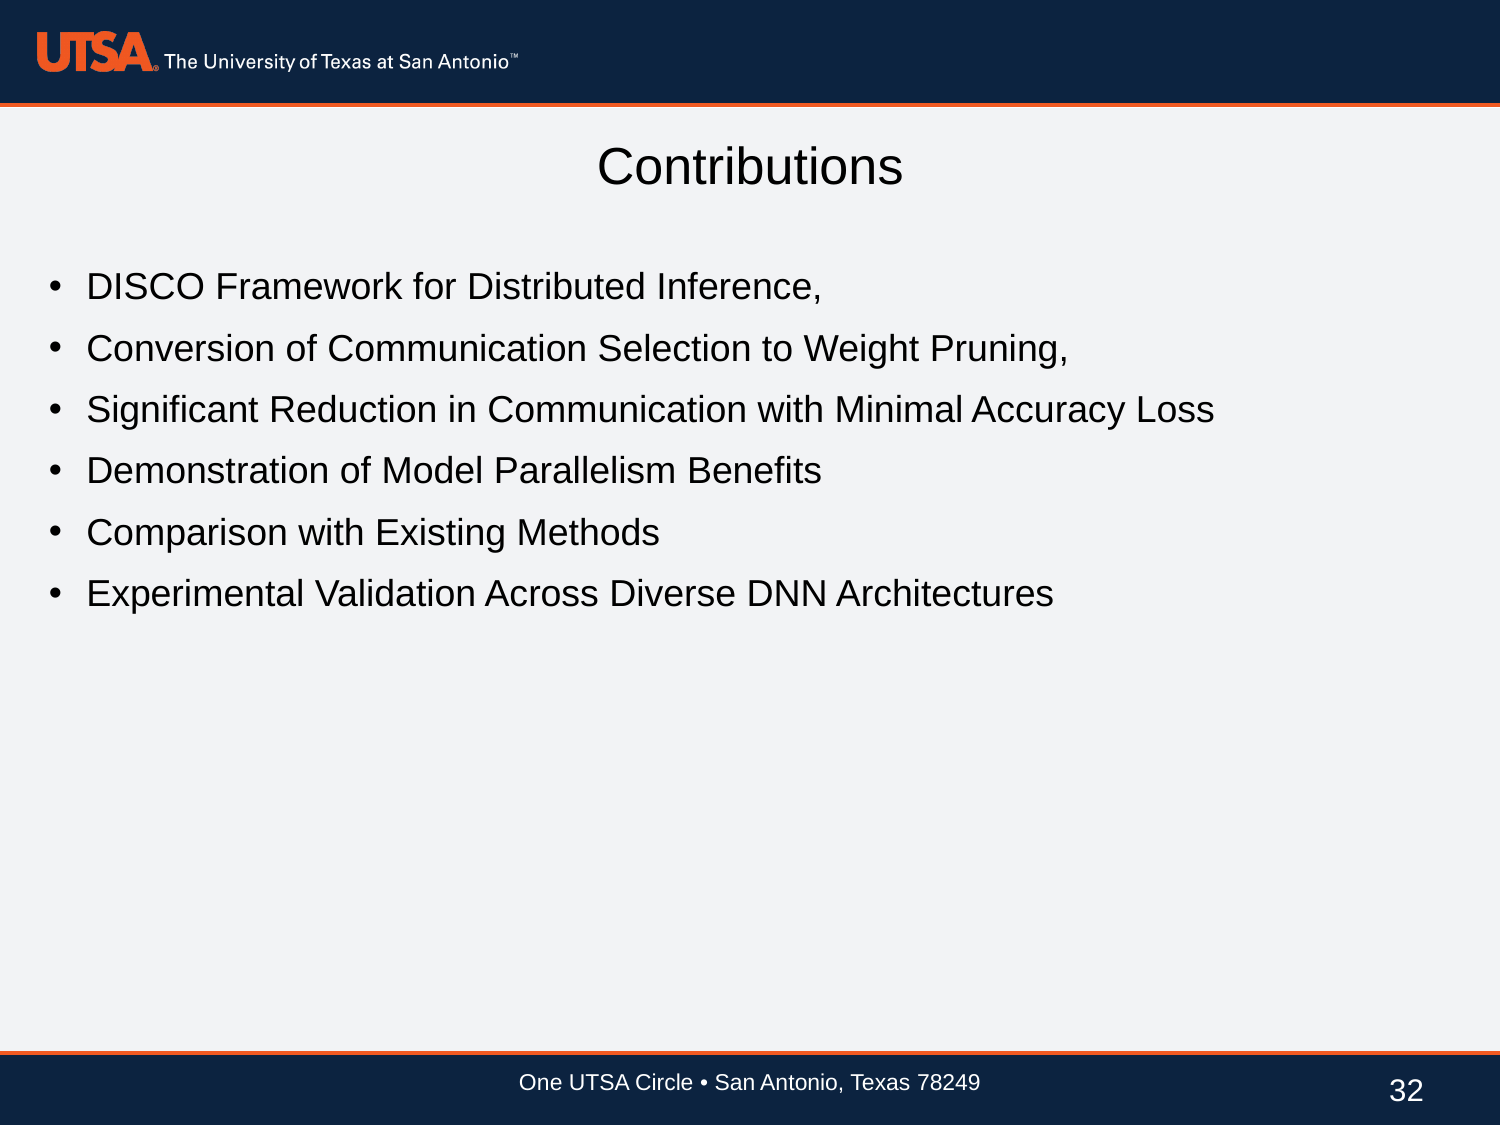

# Contributions
DISCO Framework for Distributed Inference,​
Conversion of Communication Selection to Weight Pruning,​
Significant Reduction in Communication with Minimal Accuracy Loss​
Demonstration of Model Parallelism Benefits​
Comparison with Existing Methods​
Experimental Validation Across Diverse DNN Architectures
One UTSA Circle • San Antonio, Texas 78249

32